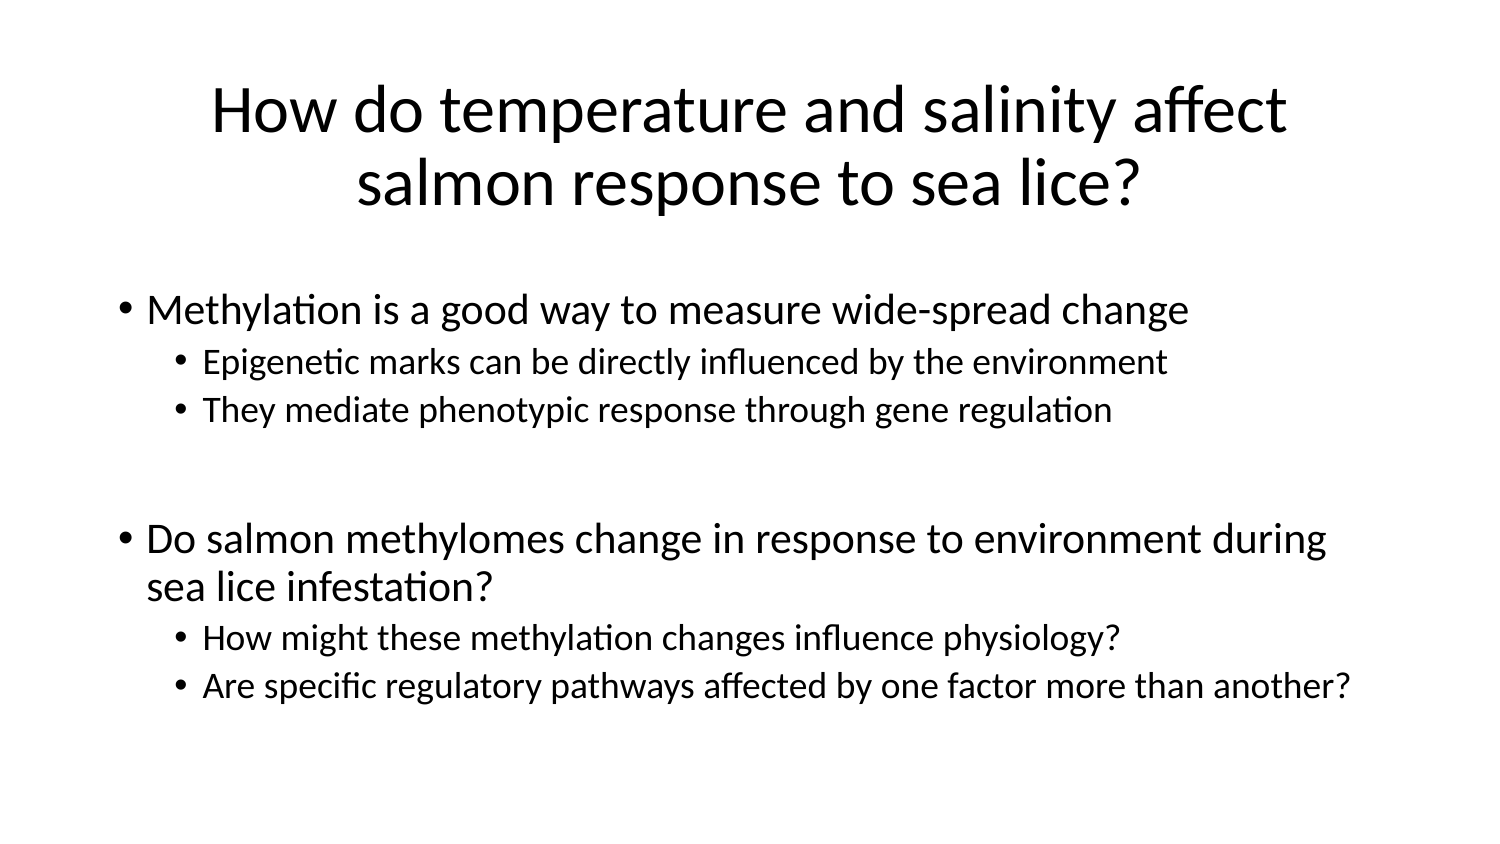

# How do temperature and salinity affect salmon response to sea lice?
Methylation is a good way to measure wide-spread change
Epigenetic marks can be directly influenced by the environment
They mediate phenotypic response through gene regulation

Do salmon methylomes change in response to environment during sea lice infestation?
How might these methylation changes influence physiology?
Are specific regulatory pathways affected by one factor more than another?